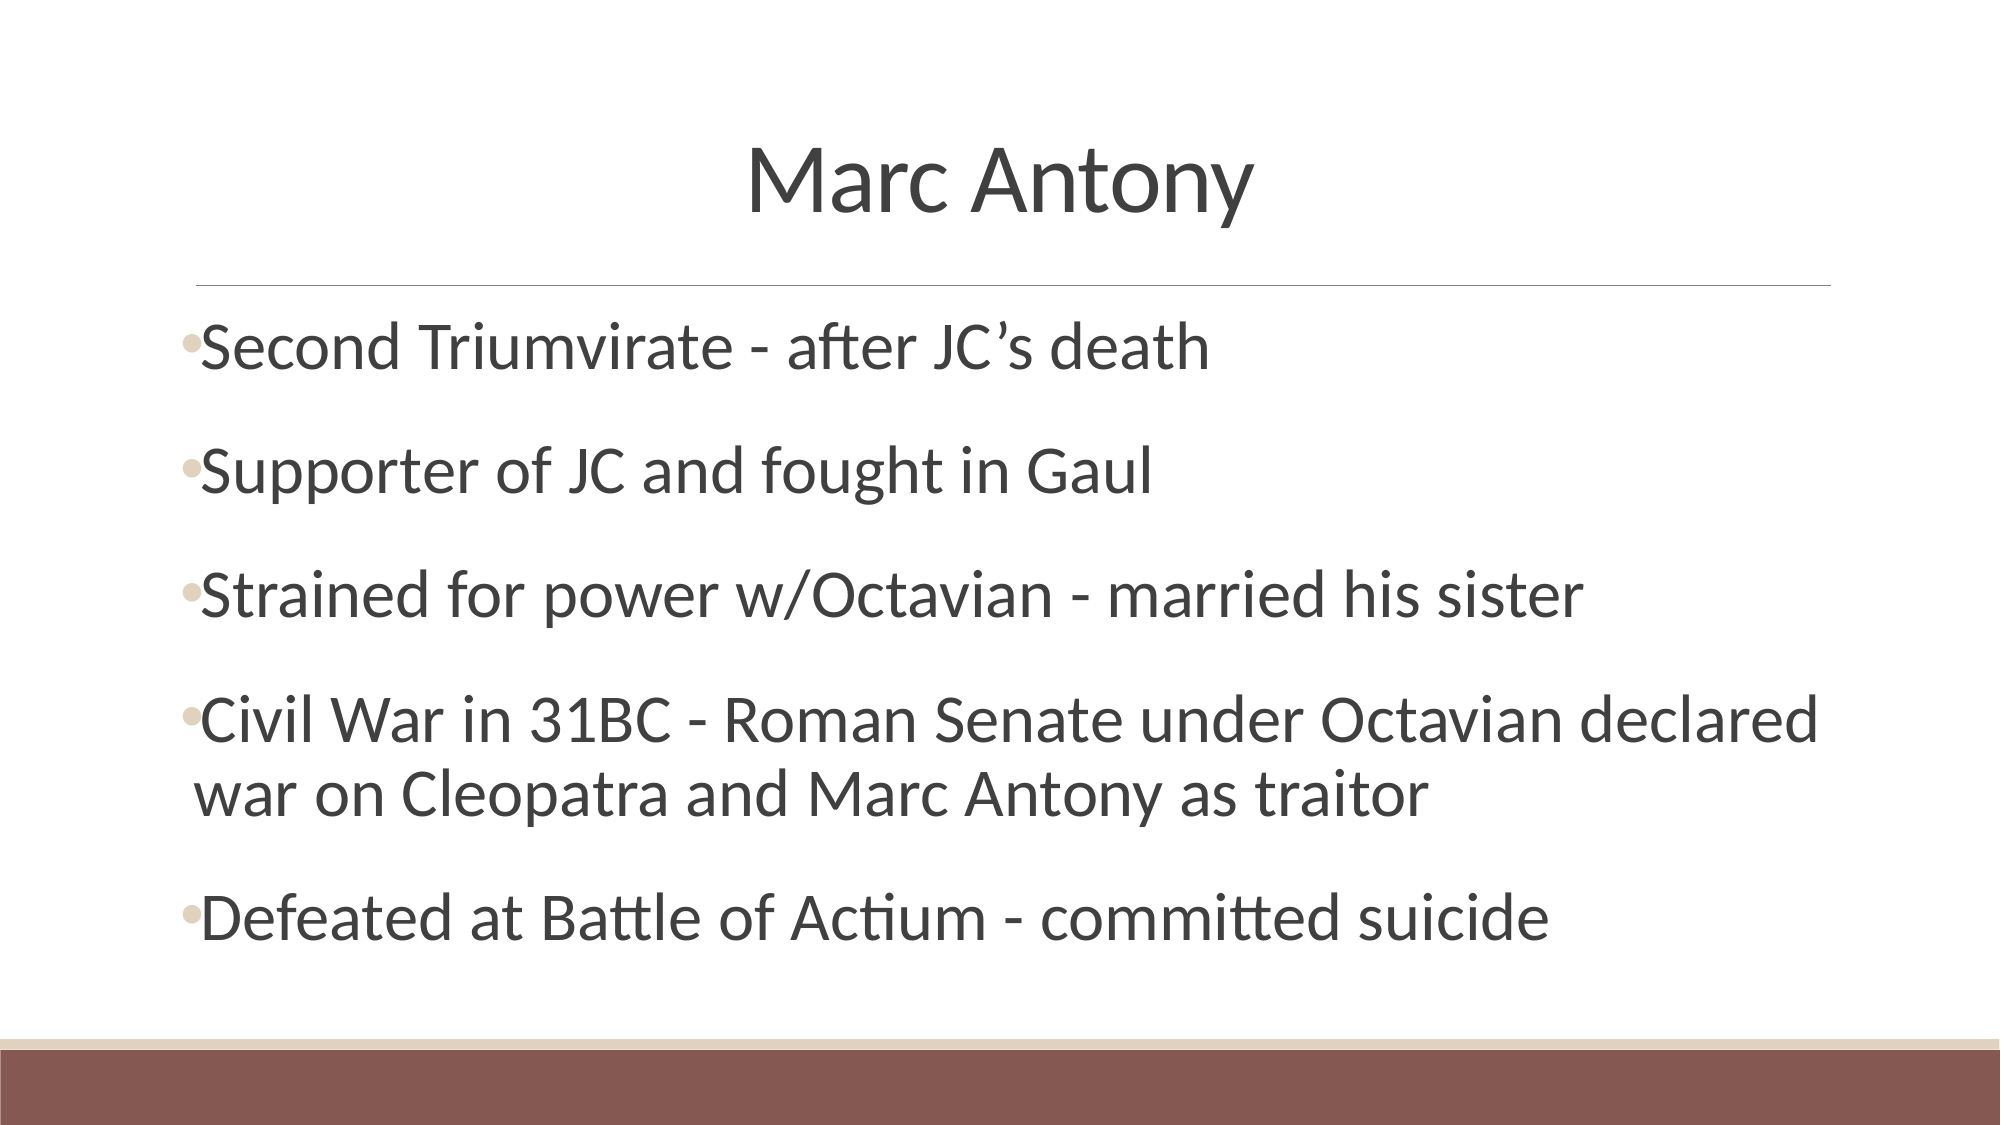

# Marc Antony
Second Triumvirate - after JC’s death
Supporter of JC and fought in Gaul
Strained for power w/Octavian - married his sister
Civil War in 31BC - Roman Senate under Octavian declared war on Cleopatra and Marc Antony as traitor
Defeated at Battle of Actium - committed suicide